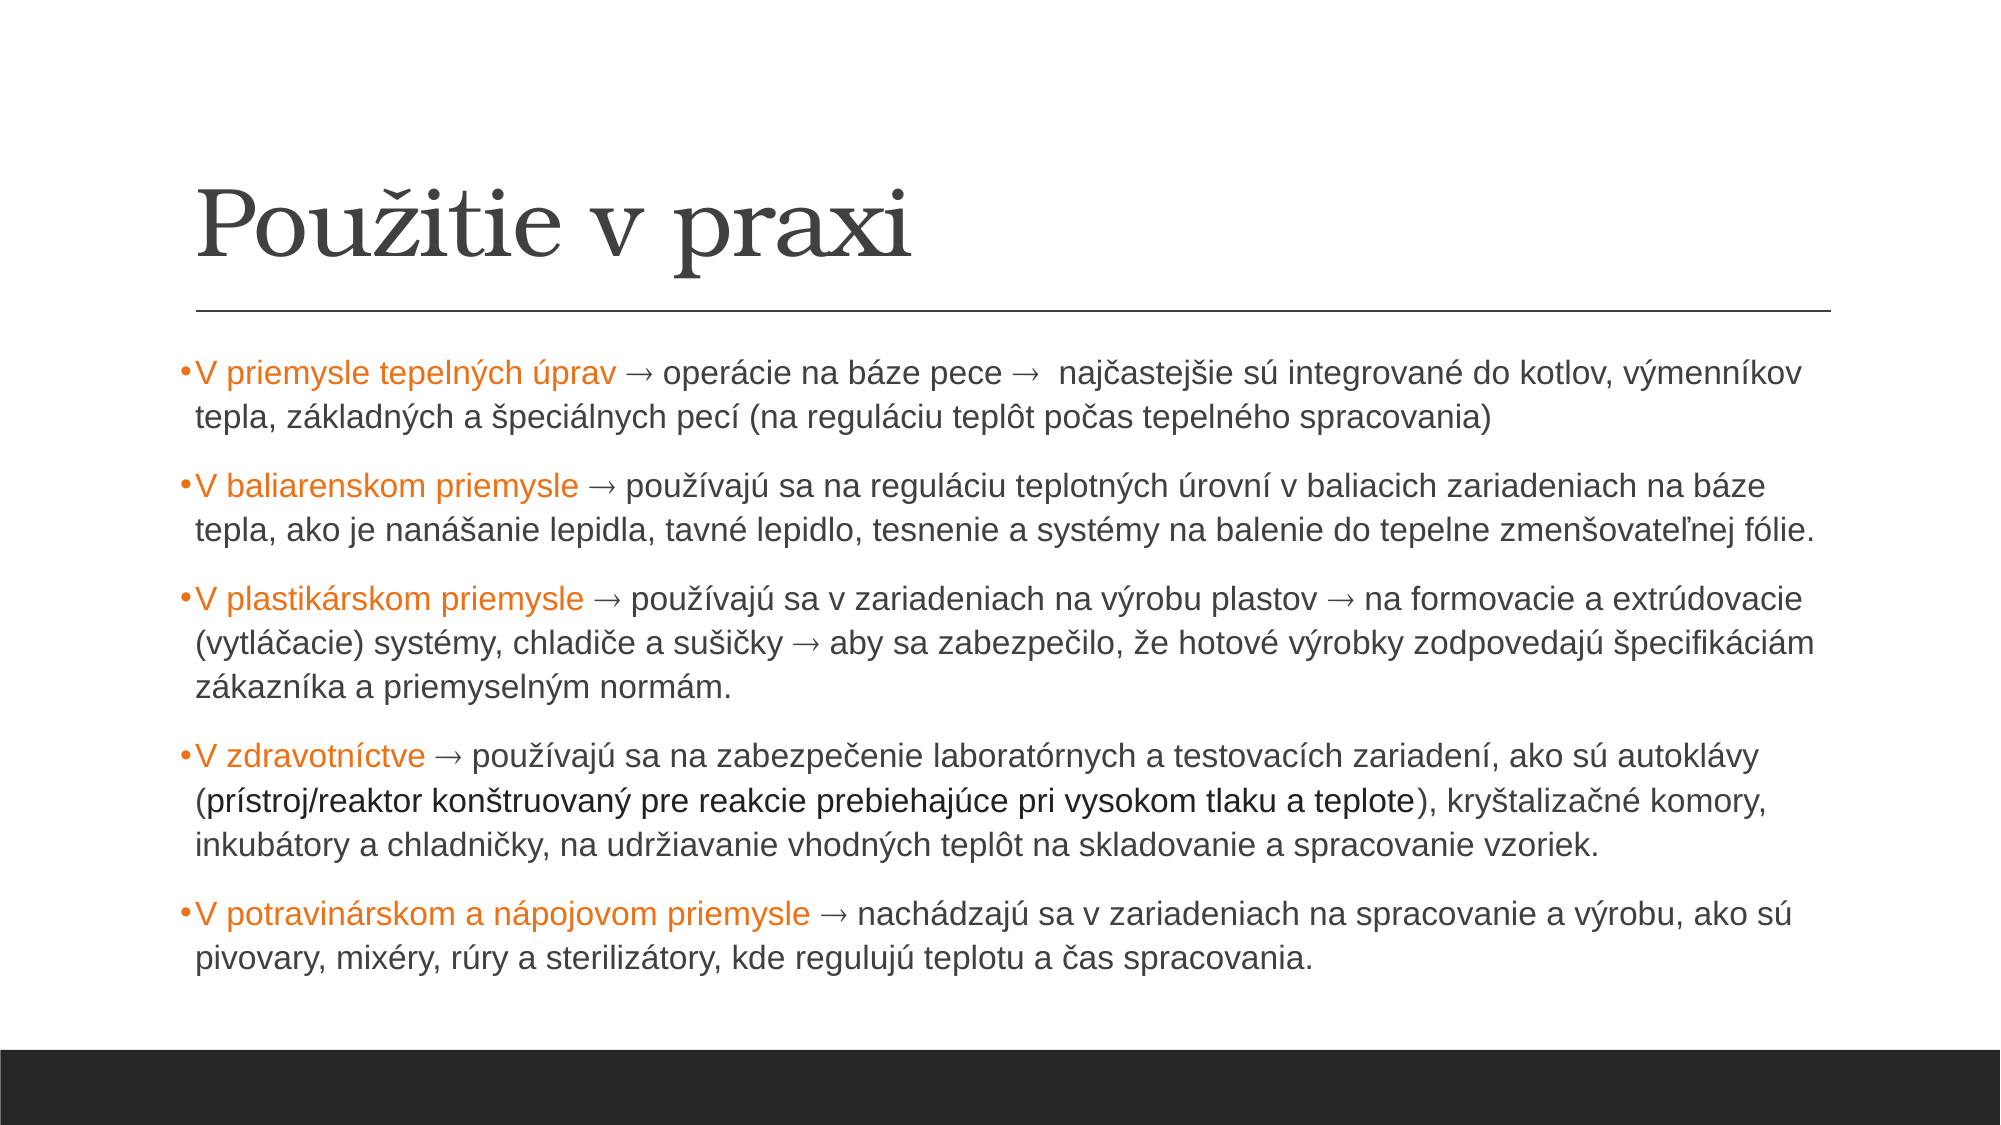

# Použitie v praxi
V priemysle tepelných úprav → operácie na báze pece →  najčastejšie sú integrované do kotlov, výmenníkov tepla, základných a špeciálnych pecí (na reguláciu teplôt počas tepelného spracovania)
V baliarenskom priemysle → používajú sa na reguláciu teplotných úrovní v baliacich zariadeniach na báze tepla, ako je nanášanie lepidla, tavné lepidlo, tesnenie a systémy na balenie do tepelne zmenšovateľnej fólie.
V plastikárskom priemysle → používajú sa v zariadeniach na výrobu plastov → na formovacie a extrúdovacie (vytláčacie) systémy, chladiče a sušičky → aby sa zabezpečilo, že hotové výrobky zodpovedajú špecifikáciám zákazníka a priemyselným normám.
V zdravotníctve → používajú sa na zabezpečenie laboratórnych a testovacích zariadení, ako sú autoklávy (prístroj/reaktor konštruovaný pre reakcie prebiehajúce pri vysokom tlaku a teplote), kryštalizačné komory, inkubátory a chladničky, na udržiavanie vhodných teplôt na skladovanie a spracovanie vzoriek.
V potravinárskom a nápojovom priemysle → nachádzajú sa v zariadeniach na spracovanie a výrobu, ako sú pivovary, mixéry, rúry a sterilizátory, kde regulujú teplotu a čas spracovania.